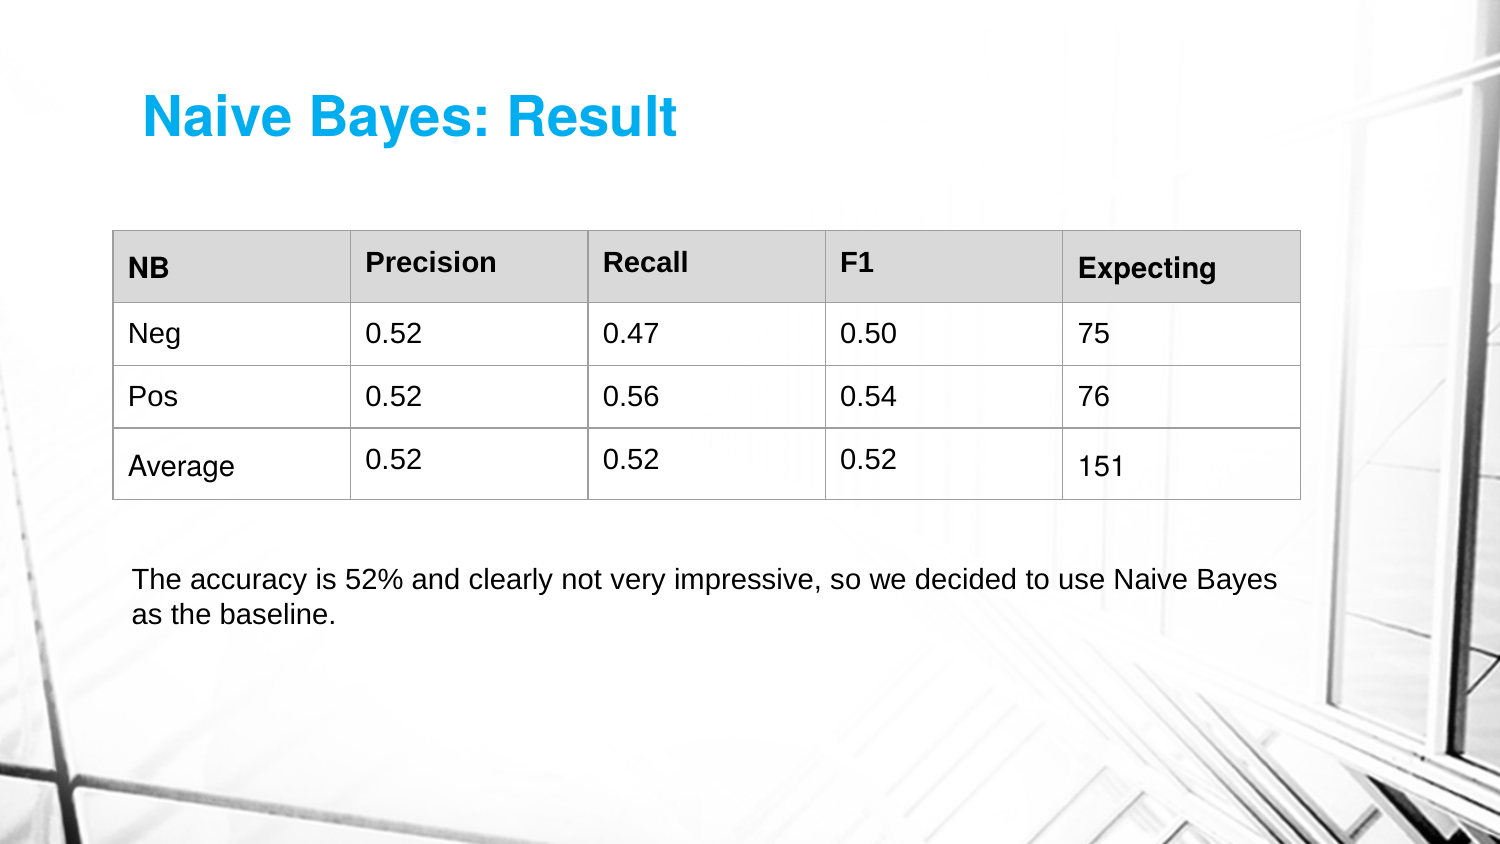

# Naive Bayes: Result
| NB | Precision | Recall | F1 | Expecting |
| --- | --- | --- | --- | --- |
| Neg | 0.52 | 0.47 | 0.50 | 75 |
| Pos | 0.52 | 0.56 | 0.54 | 76 |
| Average | 0.52 | 0.52 | 0.52 | 151 |
The accuracy is 52% and clearly not very impressive, so we decided to use Naive Bayes as the baseline.